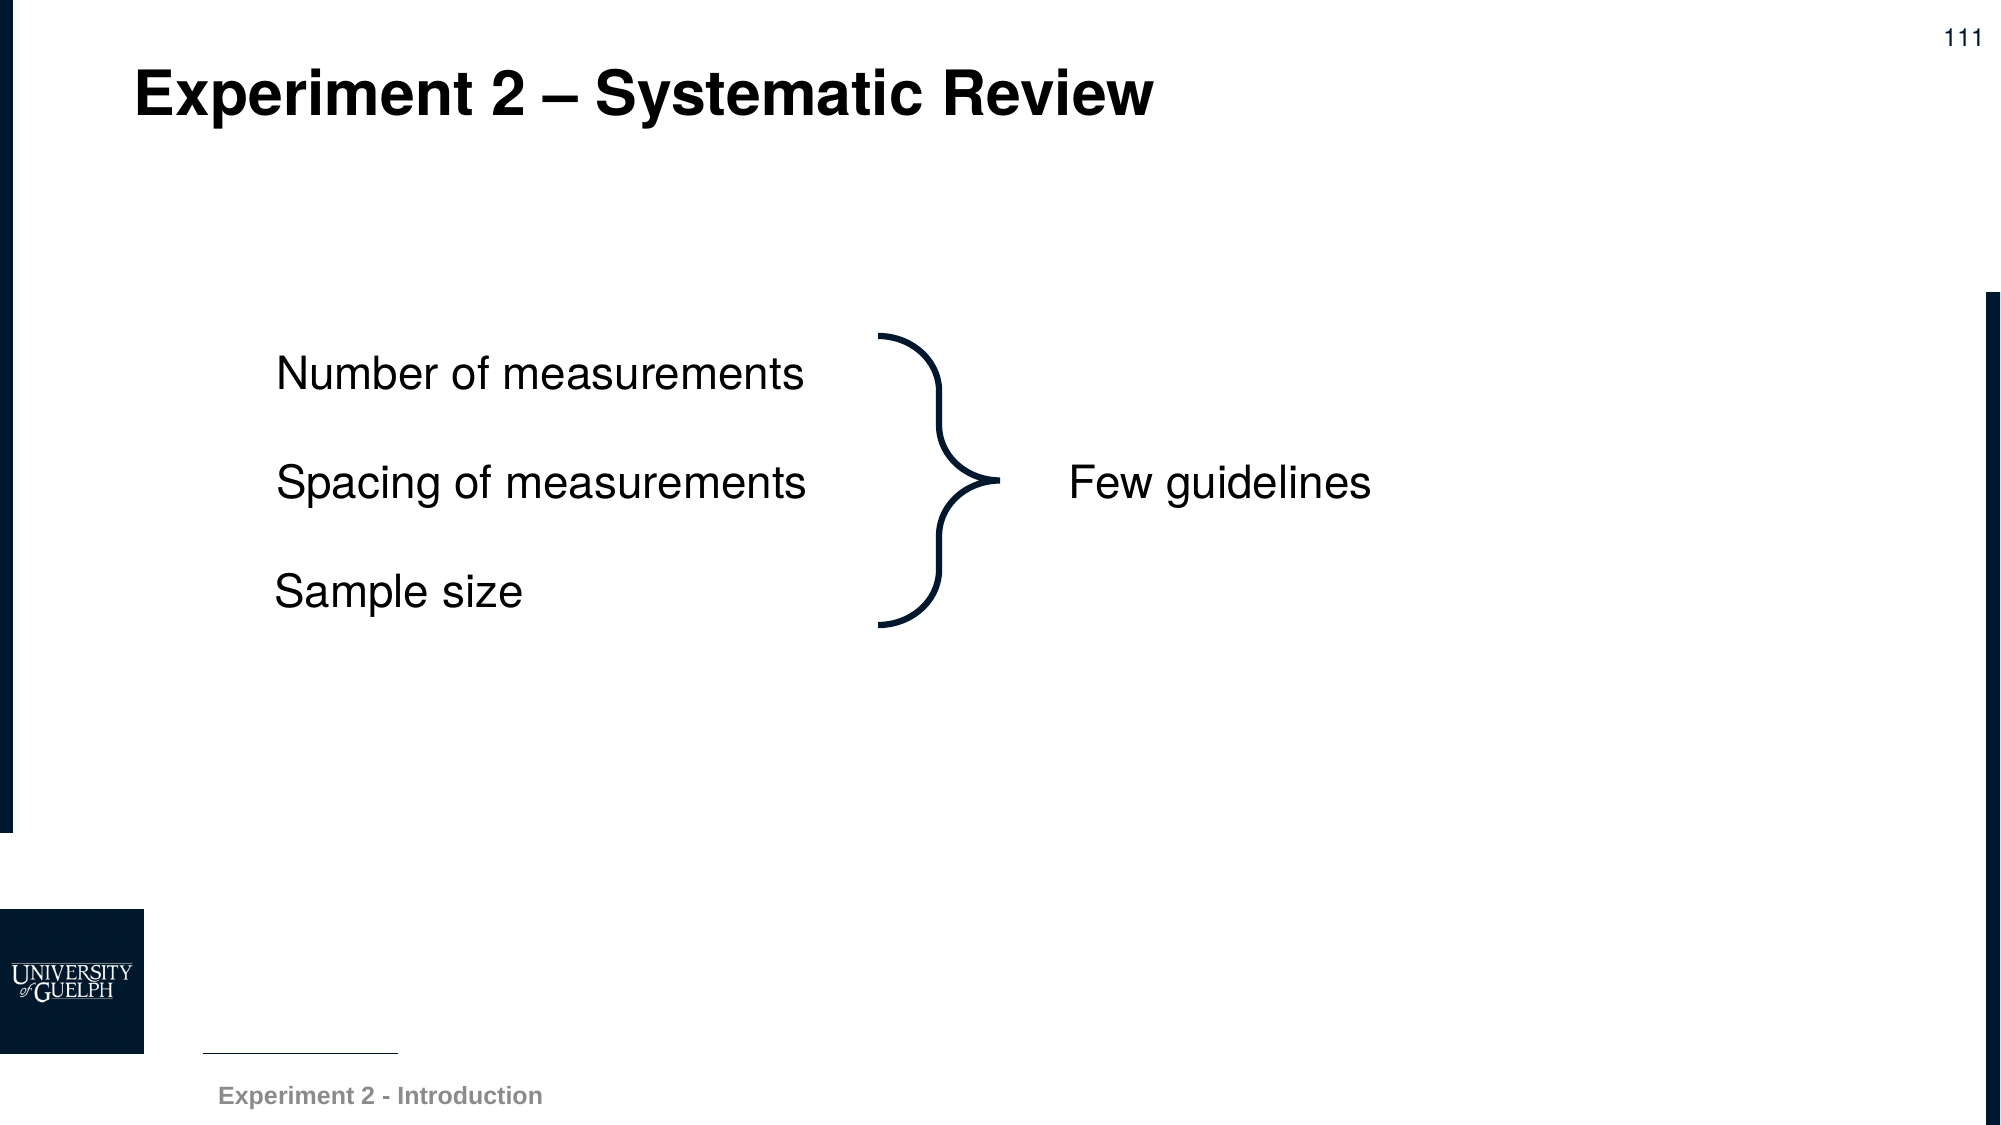

# Experiment 2 – Systematic Review
Number of measurements

Few guidelines
Spacing of measurements
Sample size
Experiment 2 - Introduction